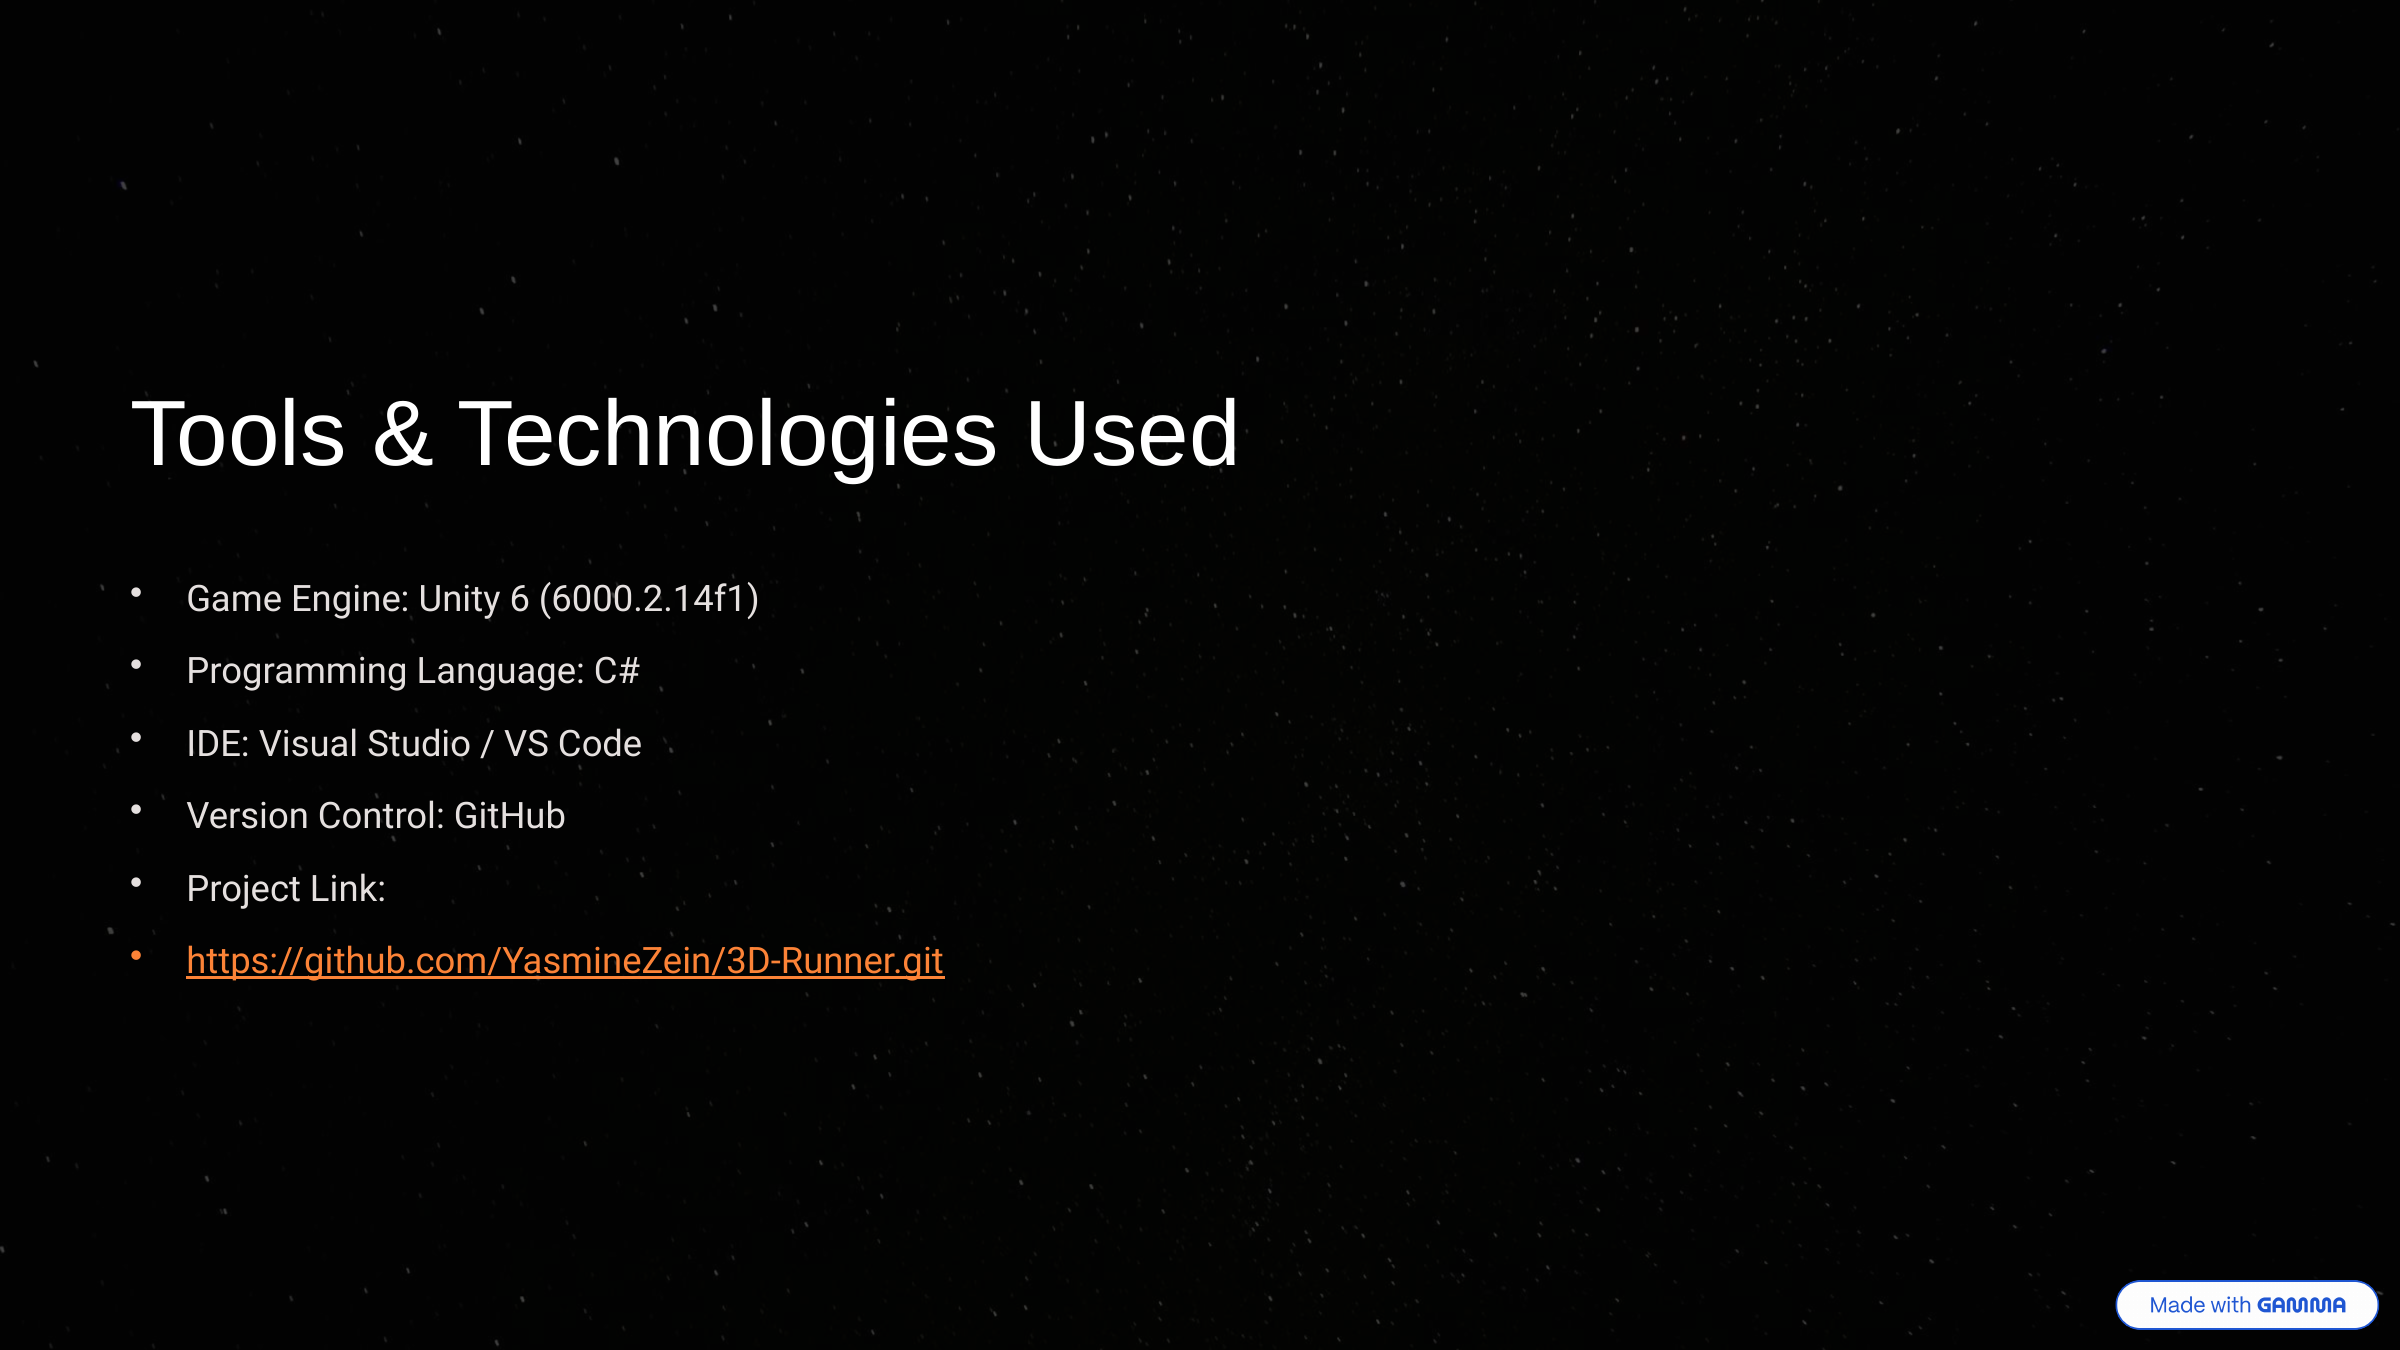

Tools & Technologies Used
Game Engine: Unity 6 (6000.2.14f1)
Programming Language: C#
IDE: Visual Studio / VS Code
Version Control: GitHub
Project Link:
https://github.com/YasmineZein/3D-Runner.git